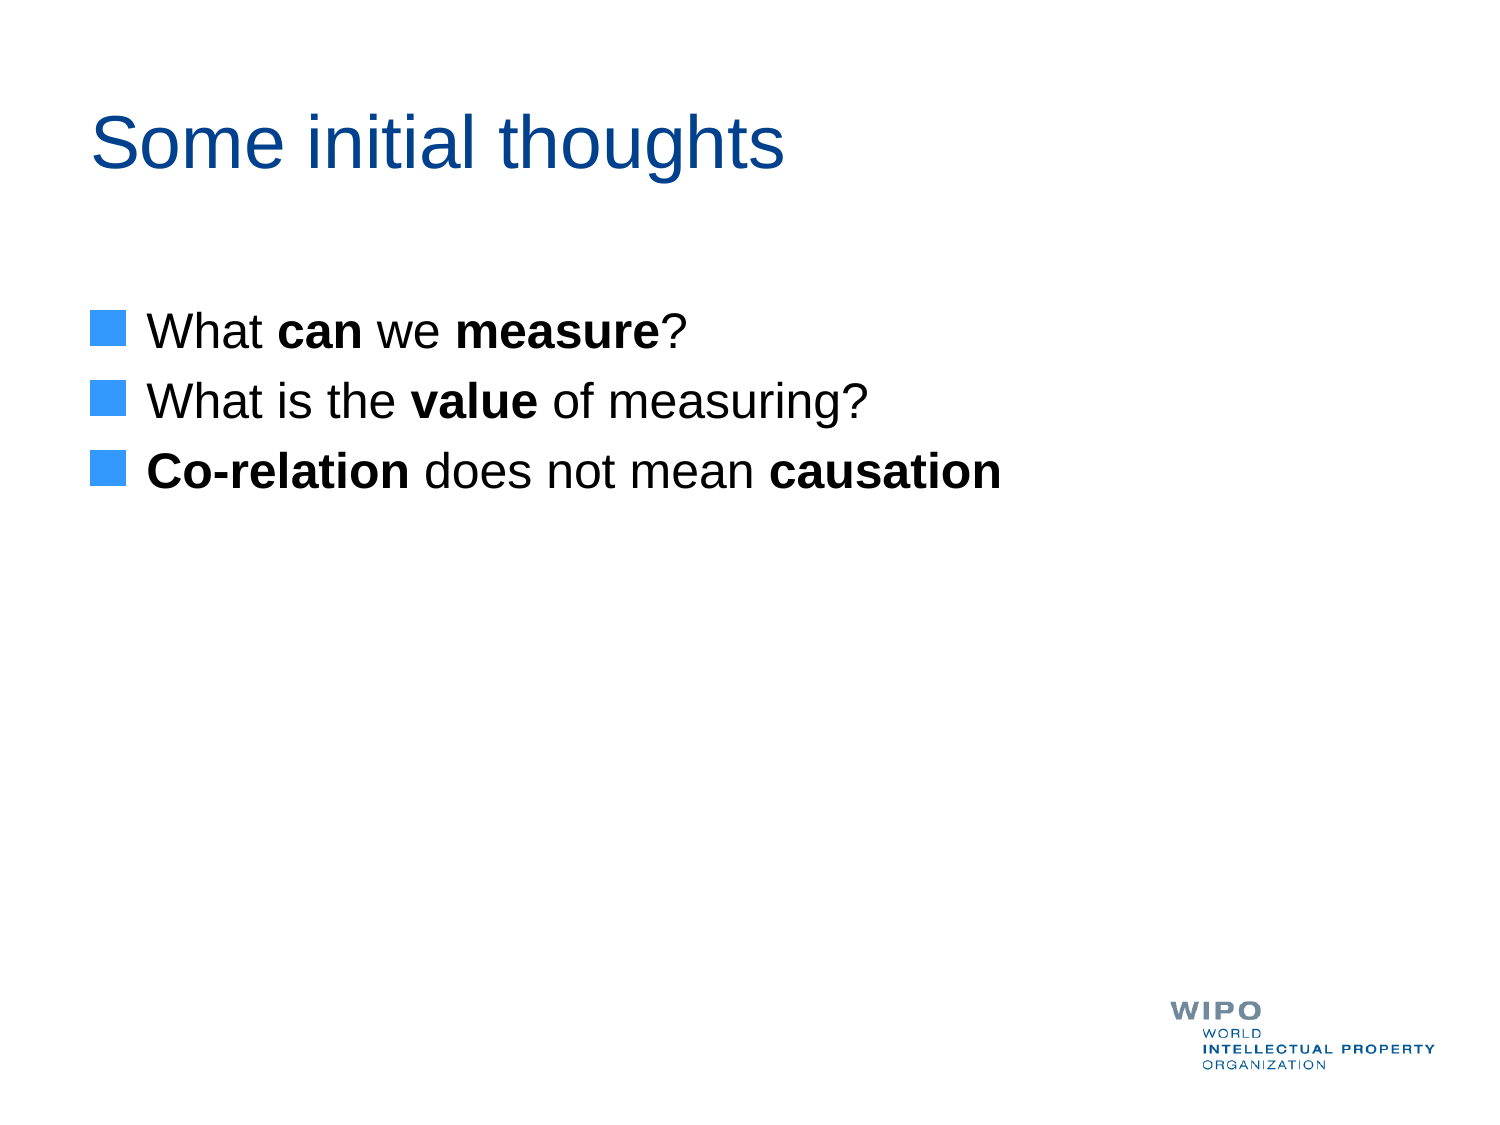

# Some initial thoughts
What can we measure?
What is the value of measuring?
Co-relation does not mean causation